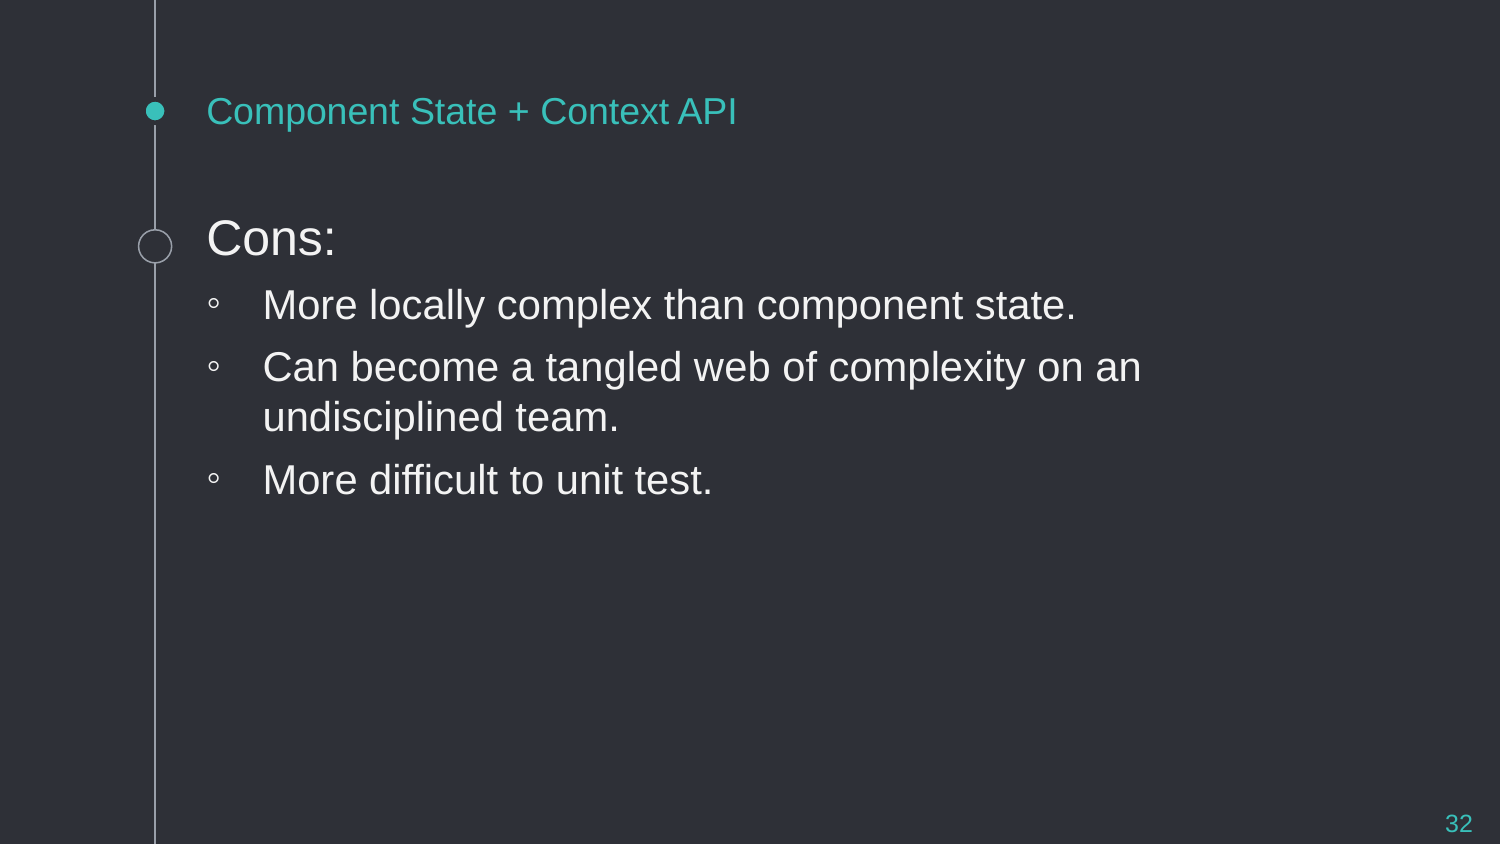

# Component State + Context API
Cons:
More locally complex than component state.
Can become a tangled web of complexity on an undisciplined team.
More difficult to unit test.
32